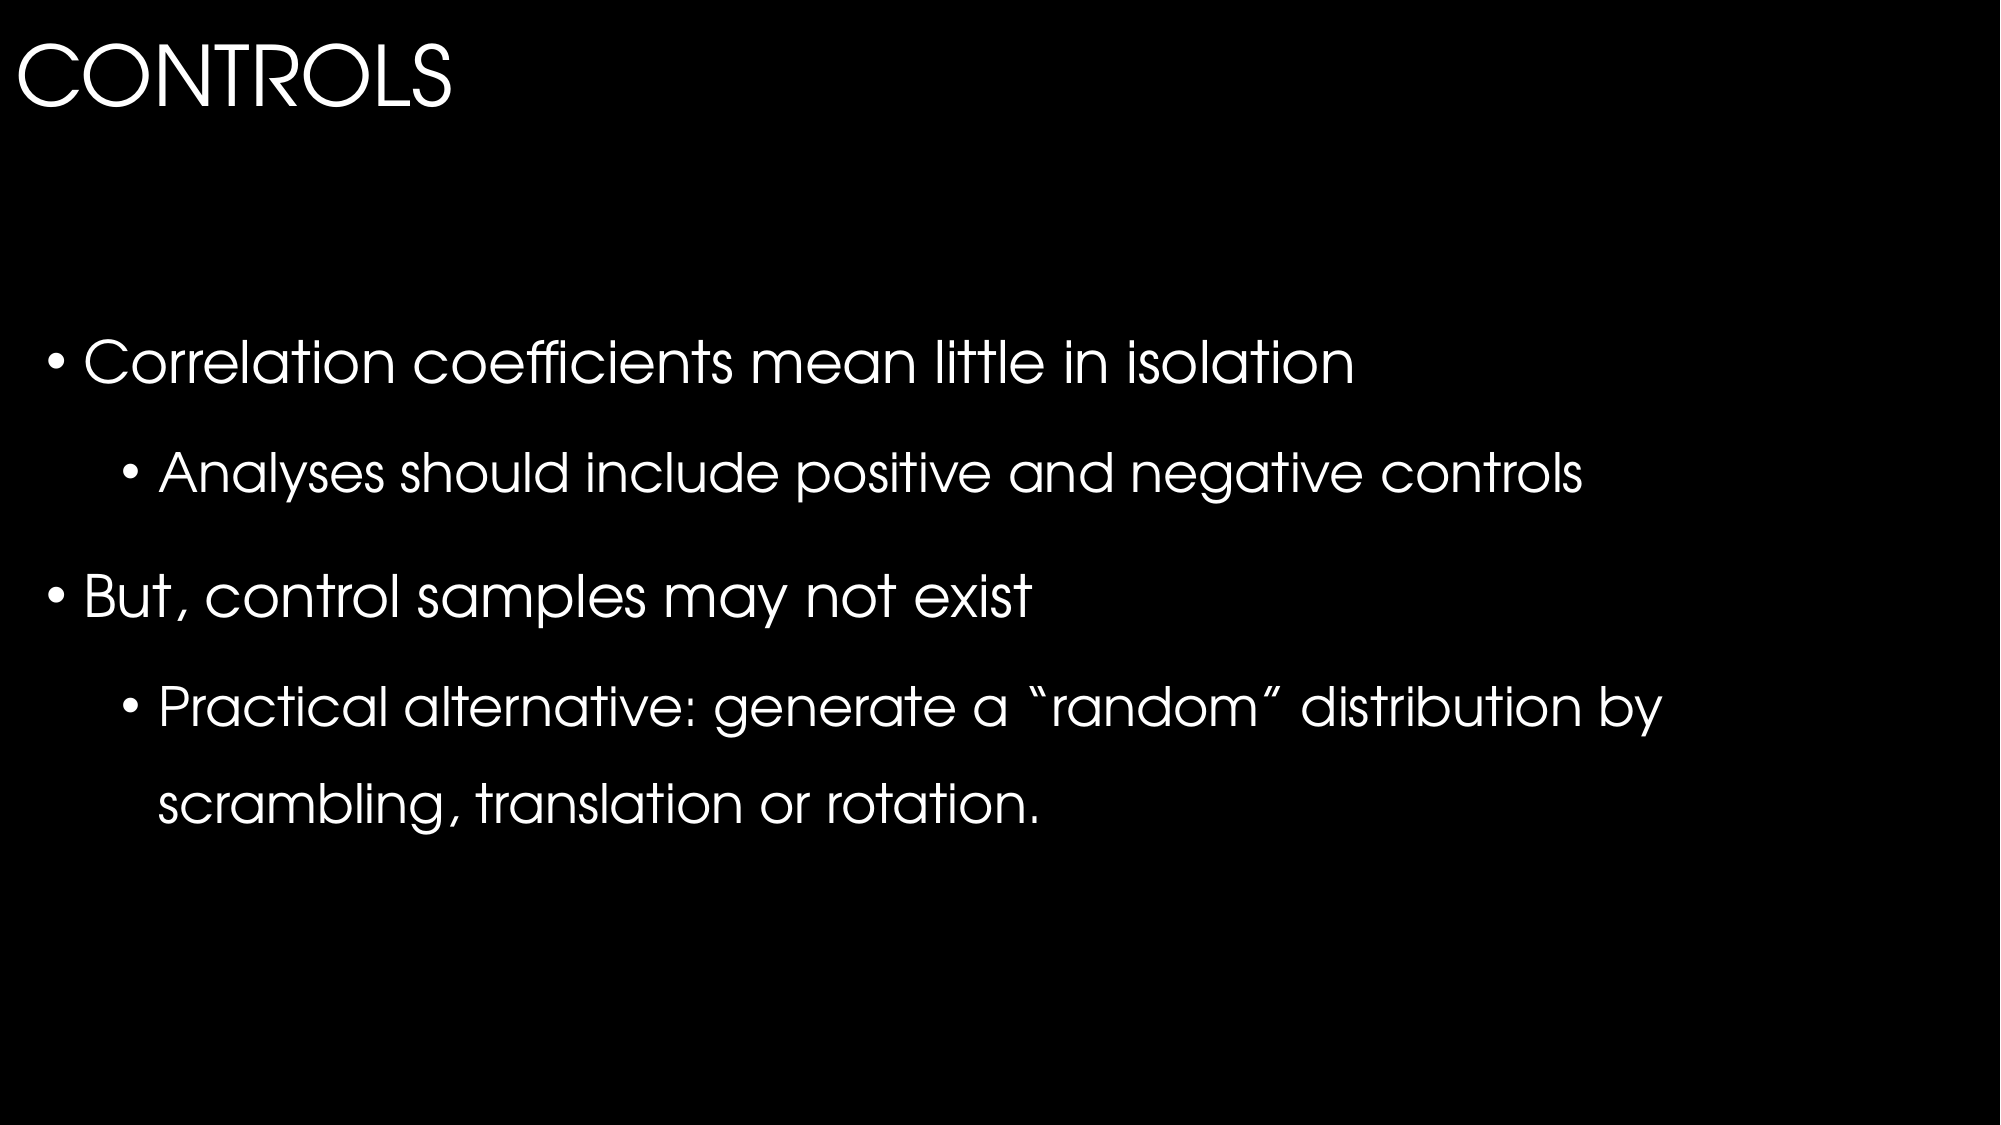

# Controls
Correlation coefficients mean little in isolation
Analyses should include positive and negative controls
But, control samples may not exist
Practical alternative: generate a “random” distribution by scrambling, translation or rotation.